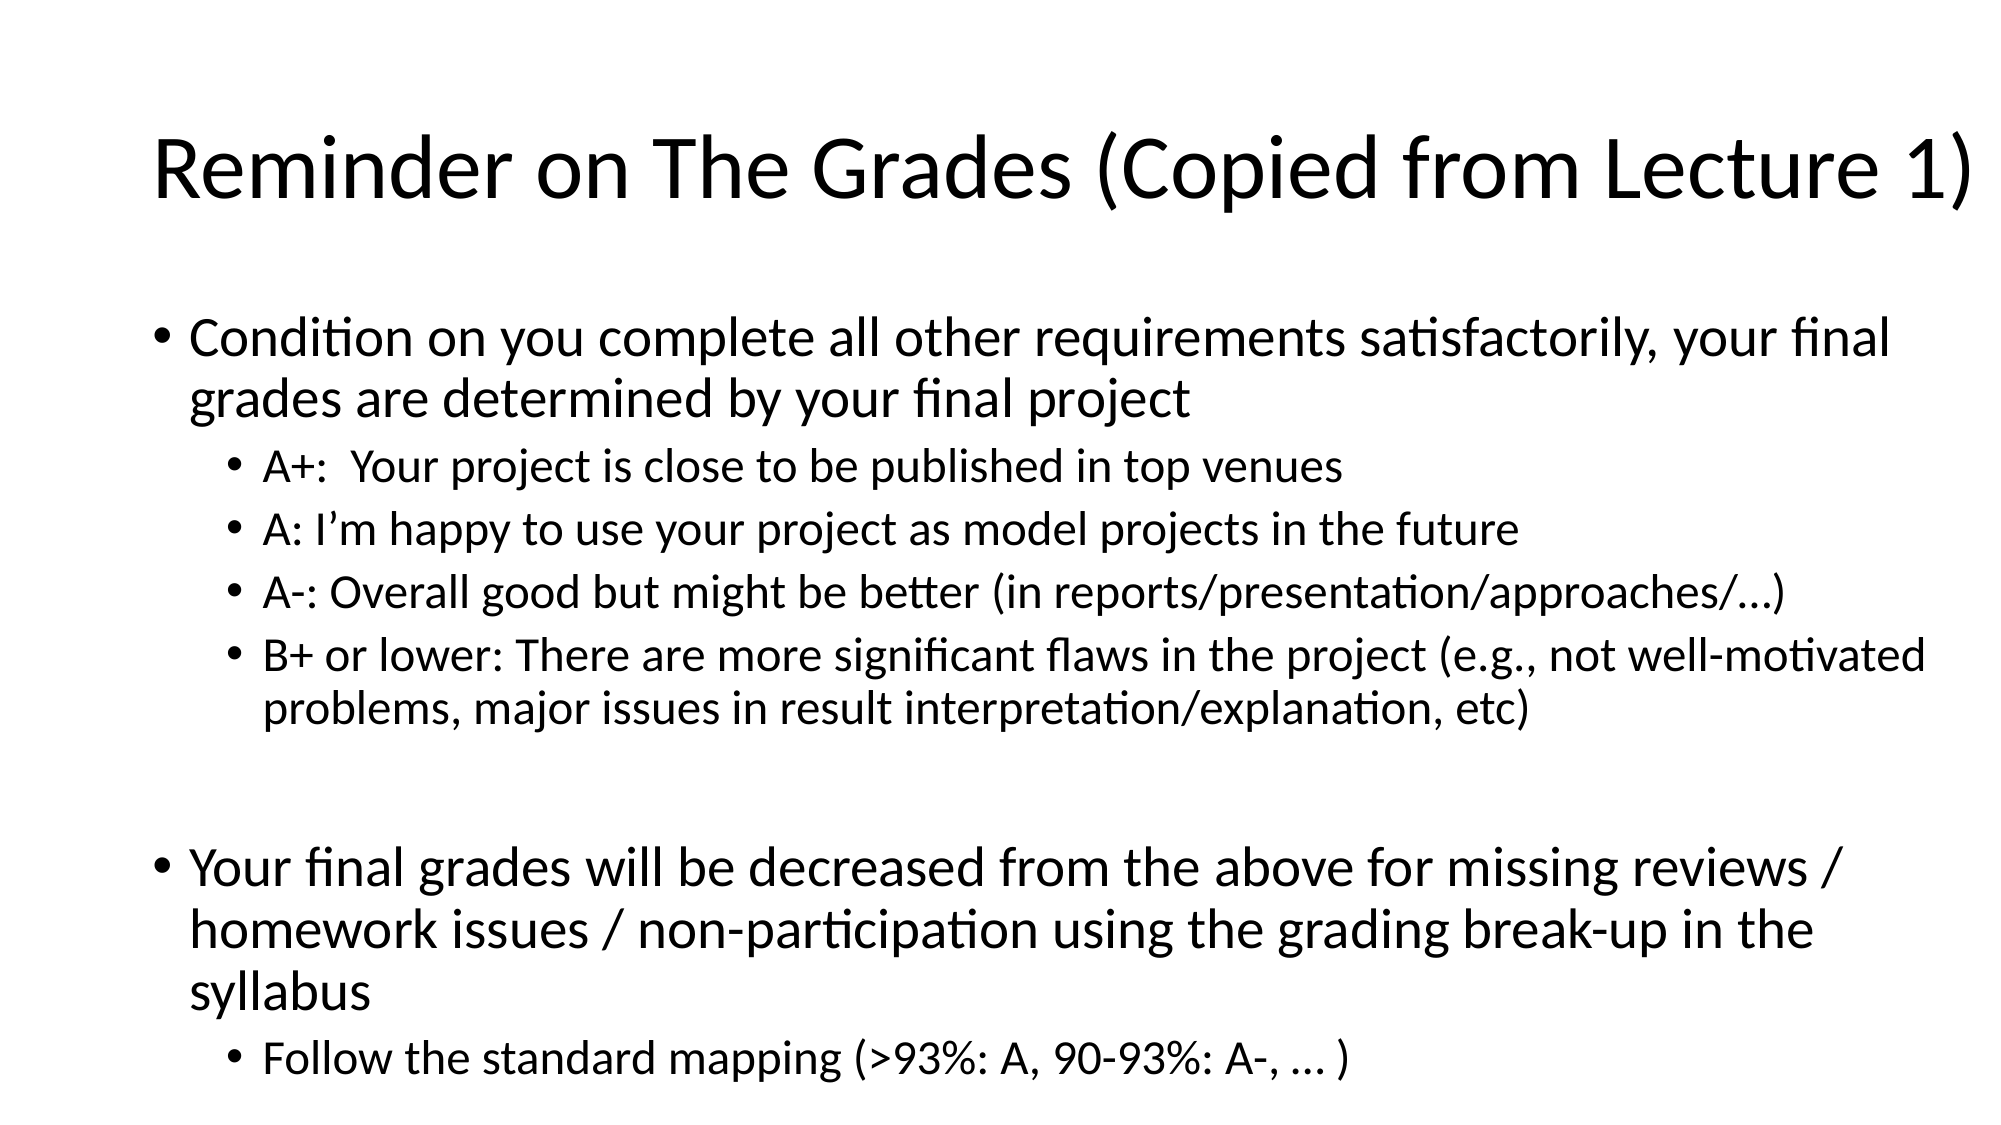

# Reminder on The Grades (Copied from Lecture 1)
Condition on you complete all other requirements satisfactorily, your final grades are determined by your final project
A+:  Your project is close to be published in top venues
A: I’m happy to use your project as model projects in the future
A-: Overall good but might be better (in reports/presentation/approaches/…)
B+ or lower: There are more significant flaws in the project (e.g., not well-motivated problems, major issues in result interpretation/explanation, etc)

Your final grades will be decreased from the above for missing reviews / homework issues / non-participation using the grading break-up in the syllabus
Follow the standard mapping (>93%: A, 90-93%: A-, … )